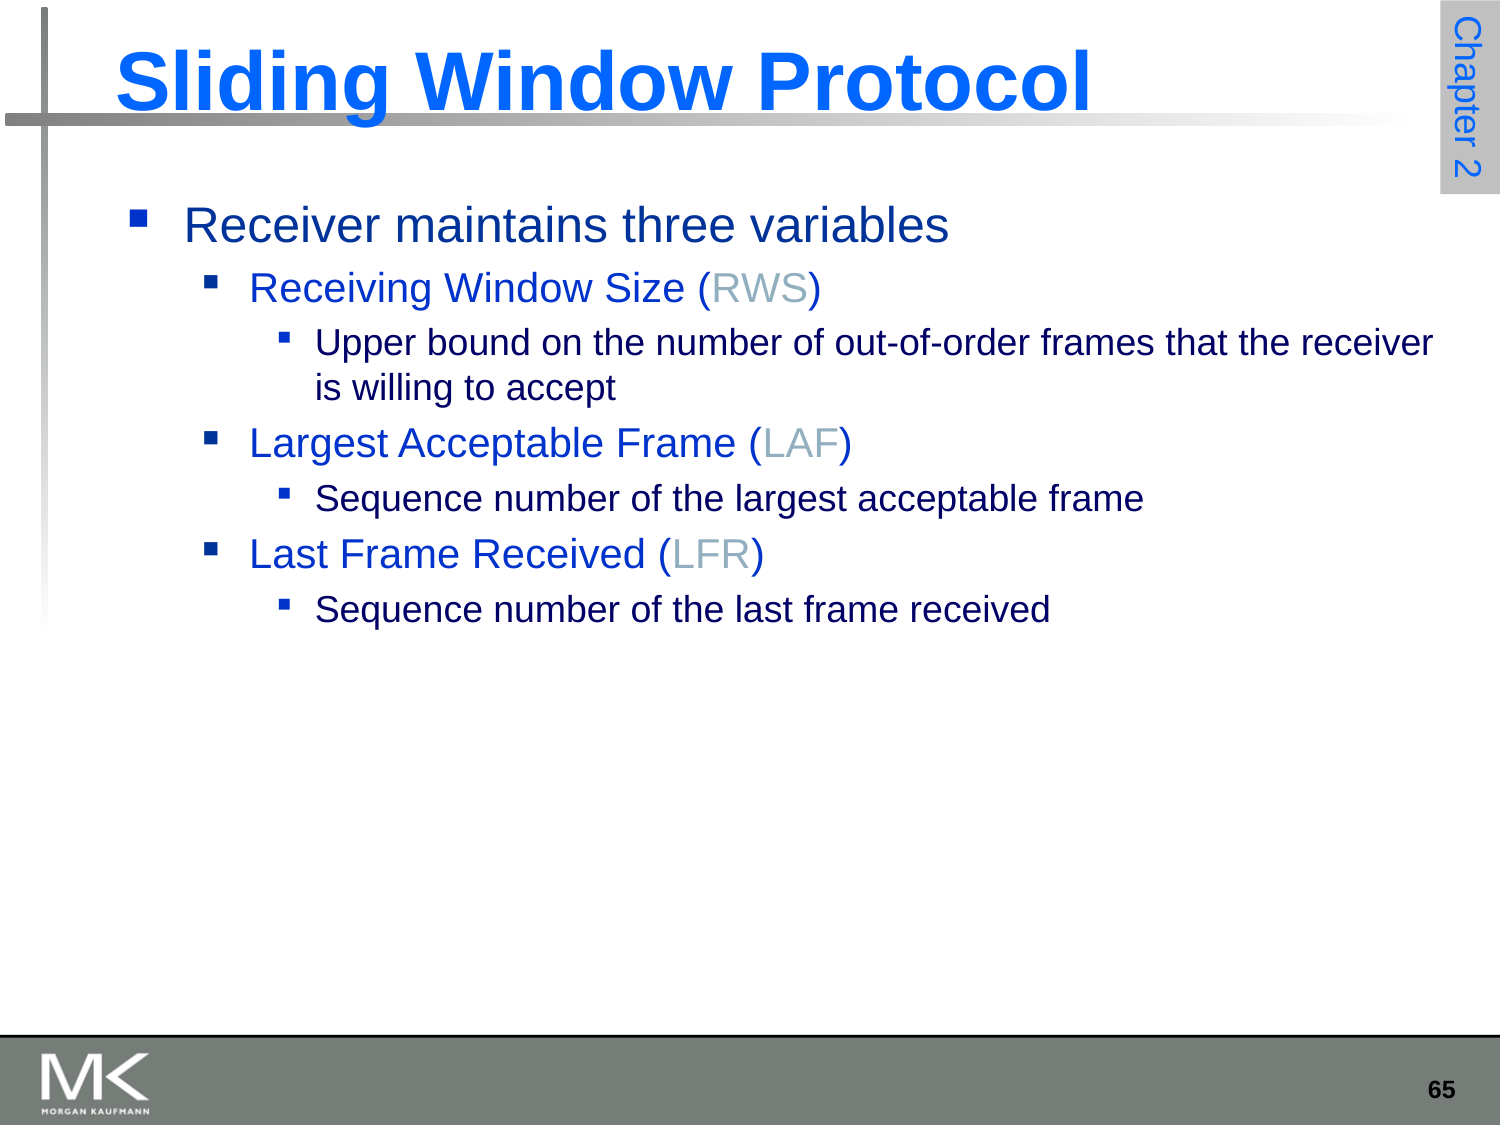

# Sliding Window Protocol
Receiver maintains three variables
Receiving Window Size (RWS)
Upper bound on the number of out-of-order frames that the receiver is willing to accept
Largest Acceptable Frame (LAF)
Sequence number of the largest acceptable frame
Last Frame Received (LFR)
Sequence number of the last frame received